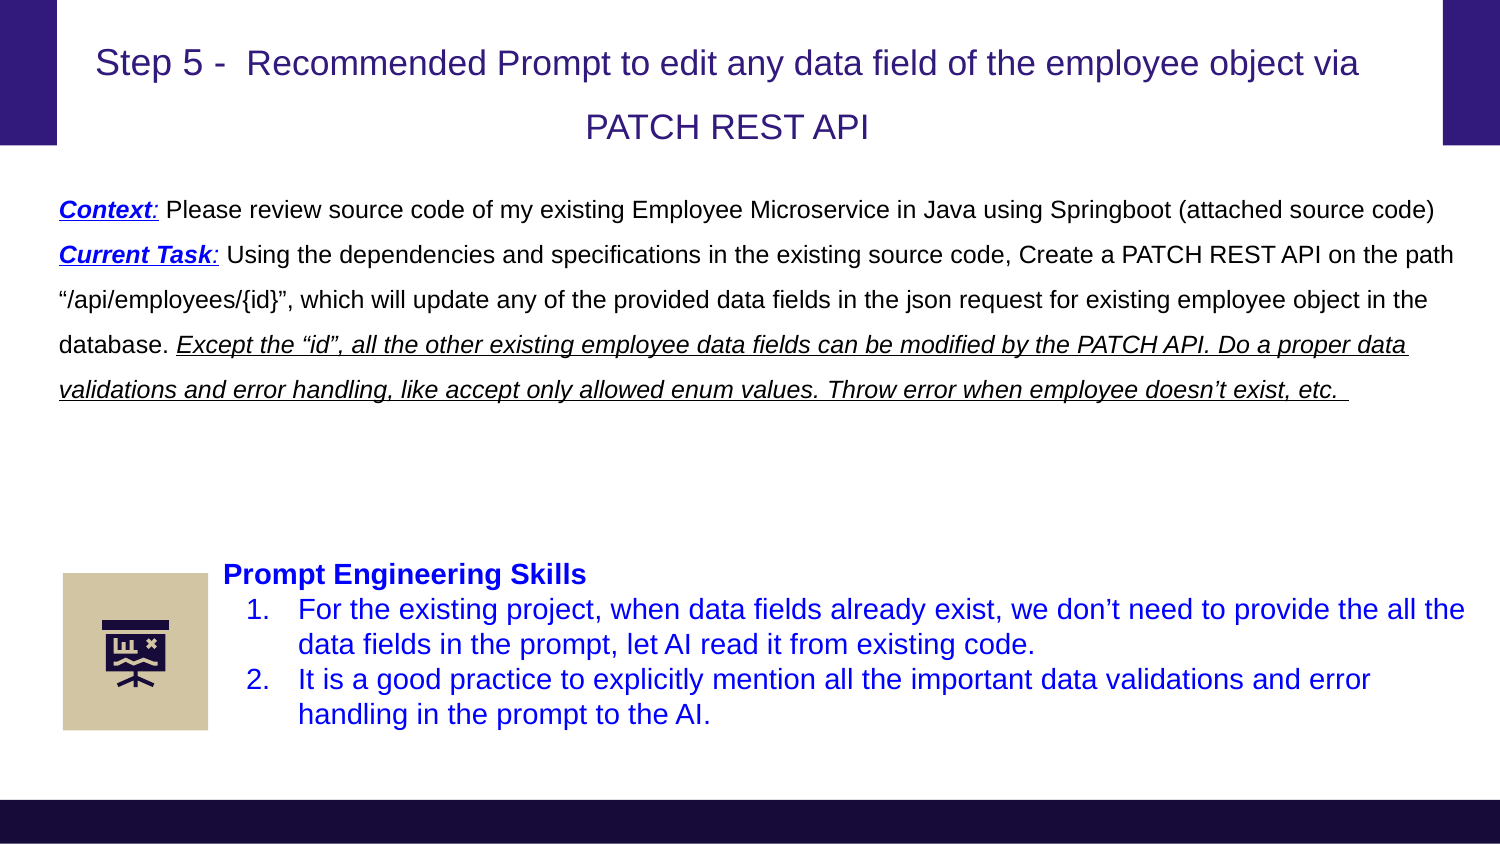

# Step 5 -  Recommended Prompt to edit any data field of the employee object via PATCH REST API
Context: Please review source code of my existing Employee Microservice in Java using Springboot (attached source code) Current Task: Using the dependencies and specifications in the existing source code, Create a PATCH REST API on the path “/api/employees/{id}”, which will update any of the provided data fields in the json request for existing employee object in the database. Except the “id”, all the other existing employee data fields can be modified by the PATCH API. Do a proper data validations and error handling, like accept only allowed enum values. Throw error when employee doesn’t exist, etc.

Prompt Engineering Skills
For the existing project, when data fields already exist, we don’t need to provide the all the data fields in the prompt, let AI read it from existing code.
It is a good practice to explicitly mention all the important data validations and error handling in the prompt to the AI.